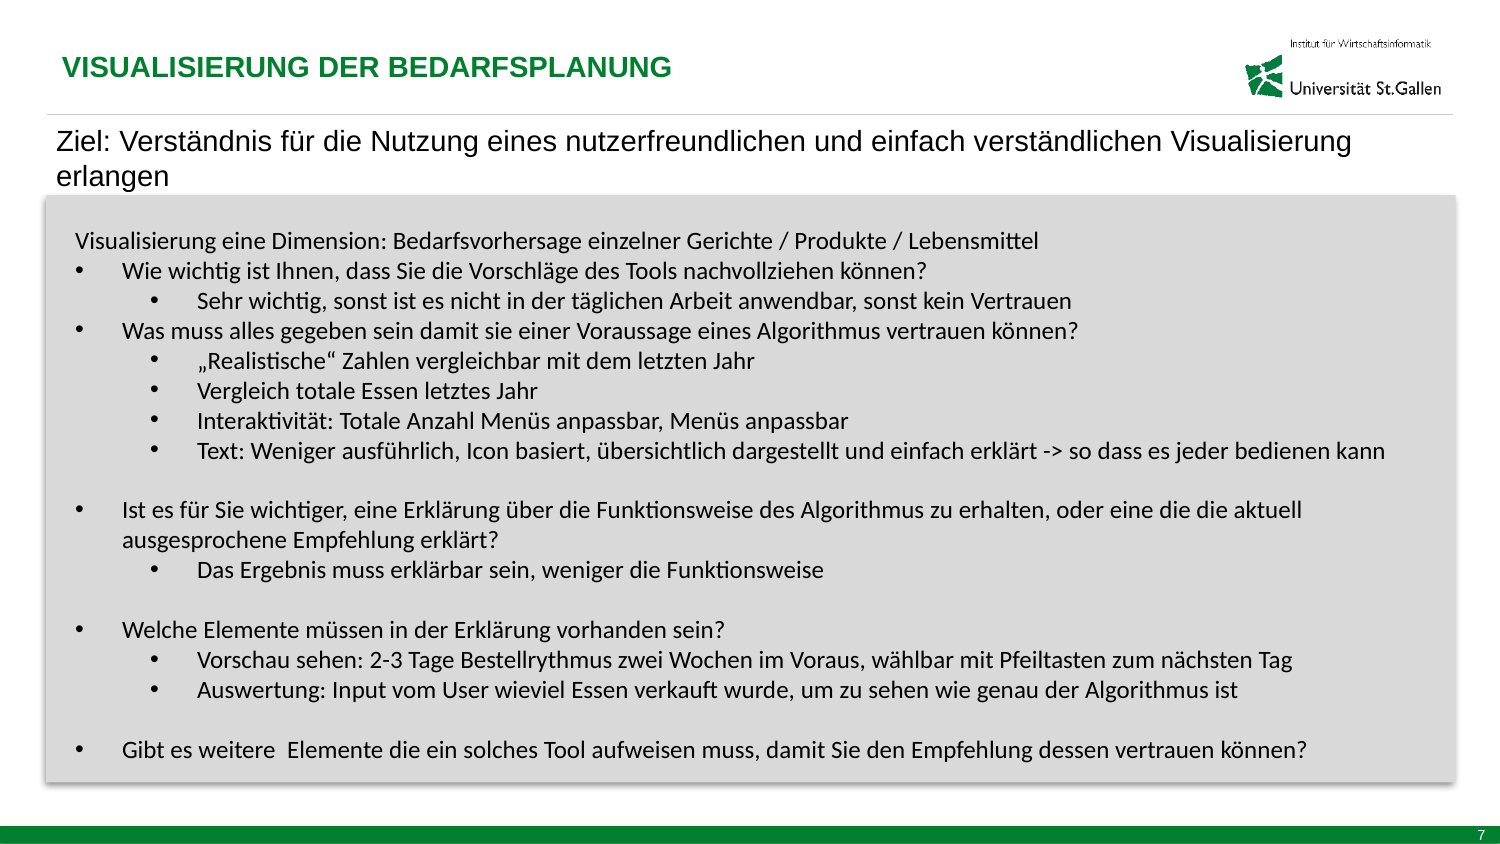

VISUALISIERUNG DER BEDARFSPLANUNG

Ziel: Verständnis für die Nutzung eines nutzerfreundlichen und einfach verständlichen Visualisierung erlangen
Visualisierung eine Dimension: Bedarfsvorhersage einzelner Gerichte / Produkte / Lebensmittel
Wie wichtig ist Ihnen, dass Sie die Vorschläge des Tools nachvollziehen können?
Sehr wichtig, sonst ist es nicht in der täglichen Arbeit anwendbar, sonst kein Vertrauen
Was muss alles gegeben sein damit sie einer Voraussage eines Algorithmus vertrauen können?
„Realistische“ Zahlen vergleichbar mit dem letzten Jahr
Vergleich totale Essen letztes Jahr
Interaktivität: Totale Anzahl Menüs anpassbar, Menüs anpassbar
Text: Weniger ausführlich, Icon basiert, übersichtlich dargestellt und einfach erklärt -> so dass es jeder bedienen kann

Ist es für Sie wichtiger, eine Erklärung über die Funktionsweise des Algorithmus zu erhalten, oder eine die die aktuell ausgesprochene Empfehlung erklärt?
Das Ergebnis muss erklärbar sein, weniger die Funktionsweise

Welche Elemente müssen in der Erklärung vorhanden sein?
Vorschau sehen: 2-3 Tage Bestellrythmus zwei Wochen im Voraus, wählbar mit Pfeiltasten zum nächsten Tag
Auswertung: Input vom User wieviel Essen verkauft wurde, um zu sehen wie genau der Algorithmus ist

Gibt es weitere  Elemente die ein solches Tool aufweisen muss, damit Sie den Empfehlung dessen vertrauen können?